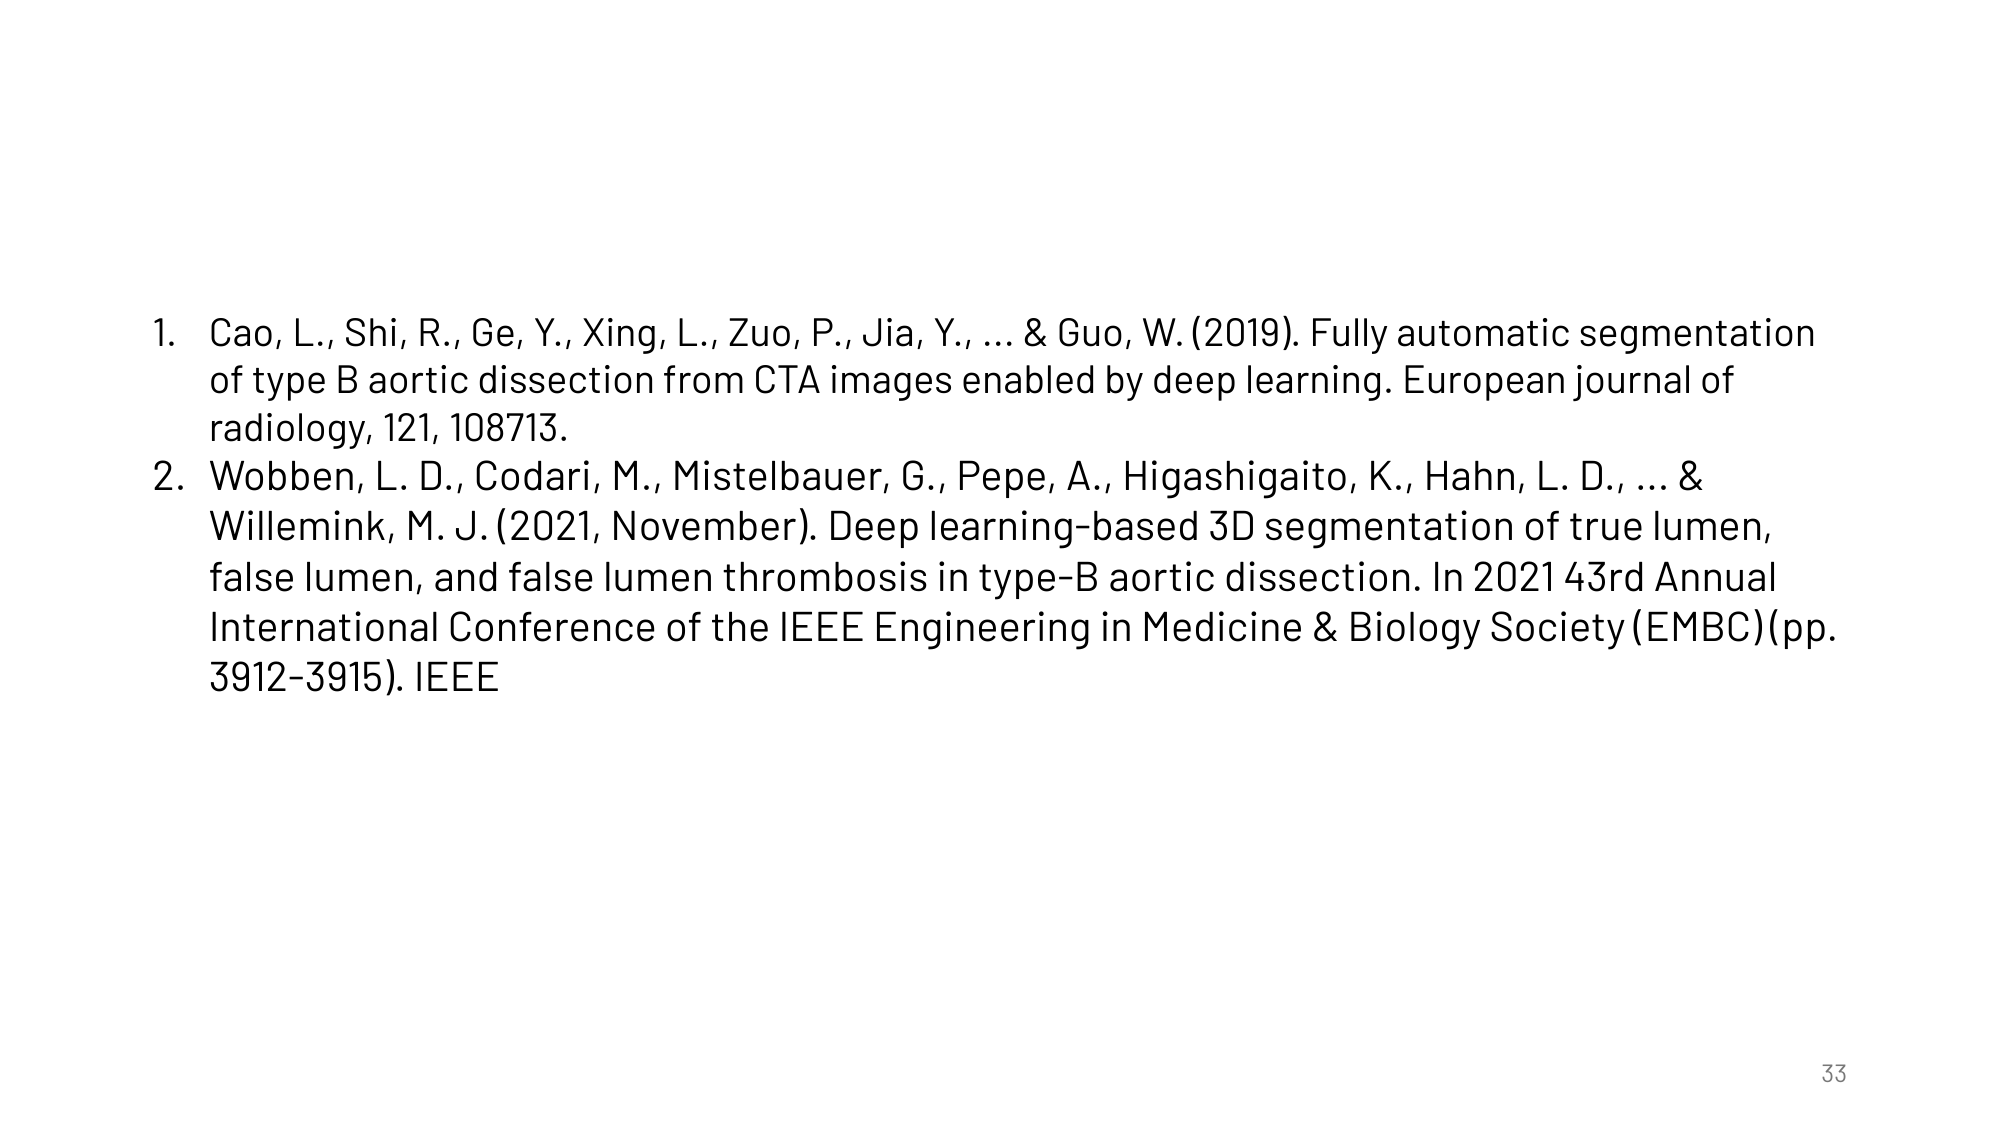

#
Cao, L., Shi, R., Ge, Y., Xing, L., Zuo, P., Jia, Y., ... & Guo, W. (2019). Fully automatic segmentation of type B aortic dissection from CTA images enabled by deep learning. European journal of radiology, 121, 108713.
Wobben, L. D., Codari, M., Mistelbauer, G., Pepe, A., Higashigaito, K., Hahn, L. D., ... & Willemink, M. J. (2021, November). Deep learning-based 3D segmentation of true lumen, false lumen, and false lumen thrombosis in type-B aortic dissection. In 2021 43rd Annual International Conference of the IEEE Engineering in Medicine & Biology Society (EMBC) (pp. 3912-3915). IEEE

33